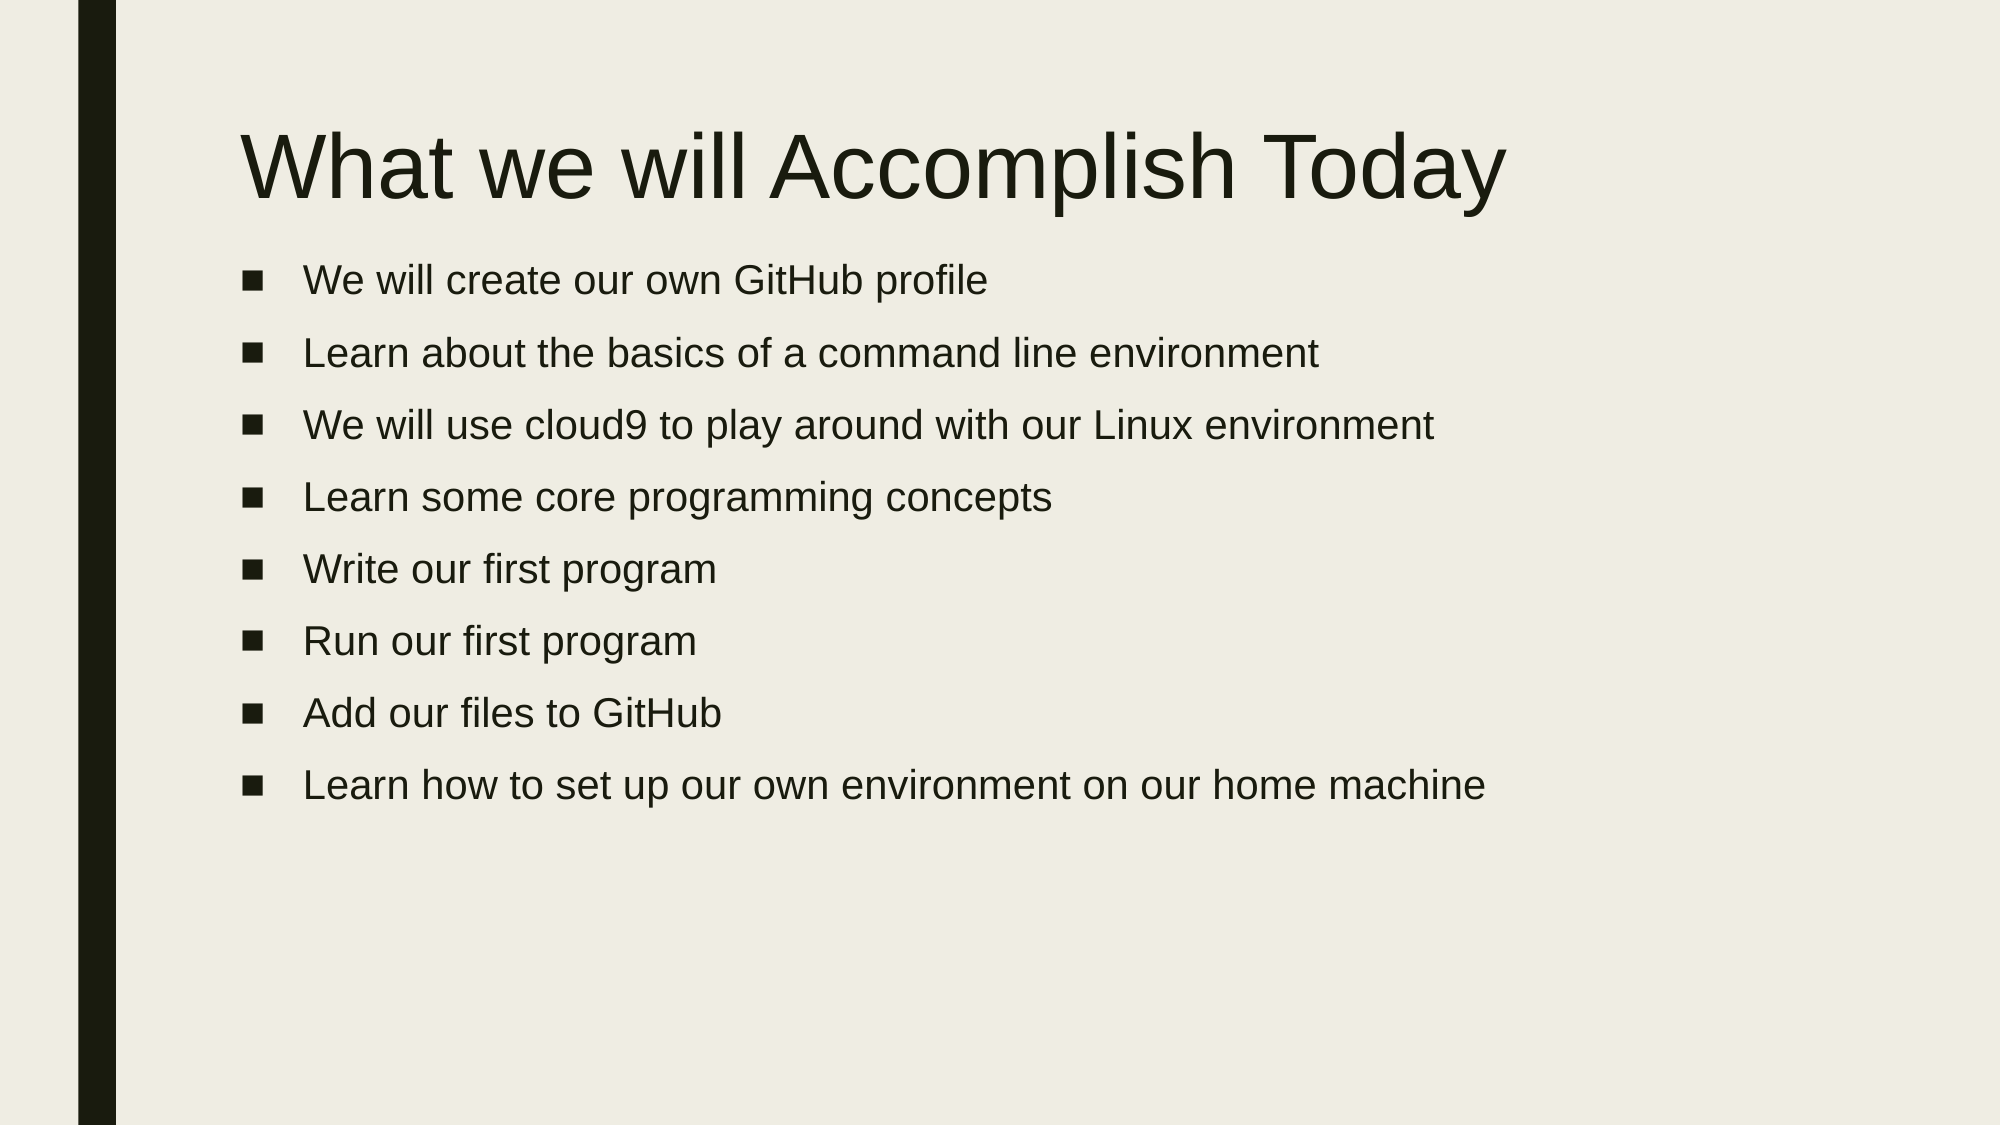

# What we will Accomplish Today
We will create our own GitHub profile
Learn about the basics of a command line environment
We will use cloud9 to play around with our Linux environment
Learn some core programming concepts
Write our first program
Run our first program
Add our files to GitHub
Learn how to set up our own environment on our home machine